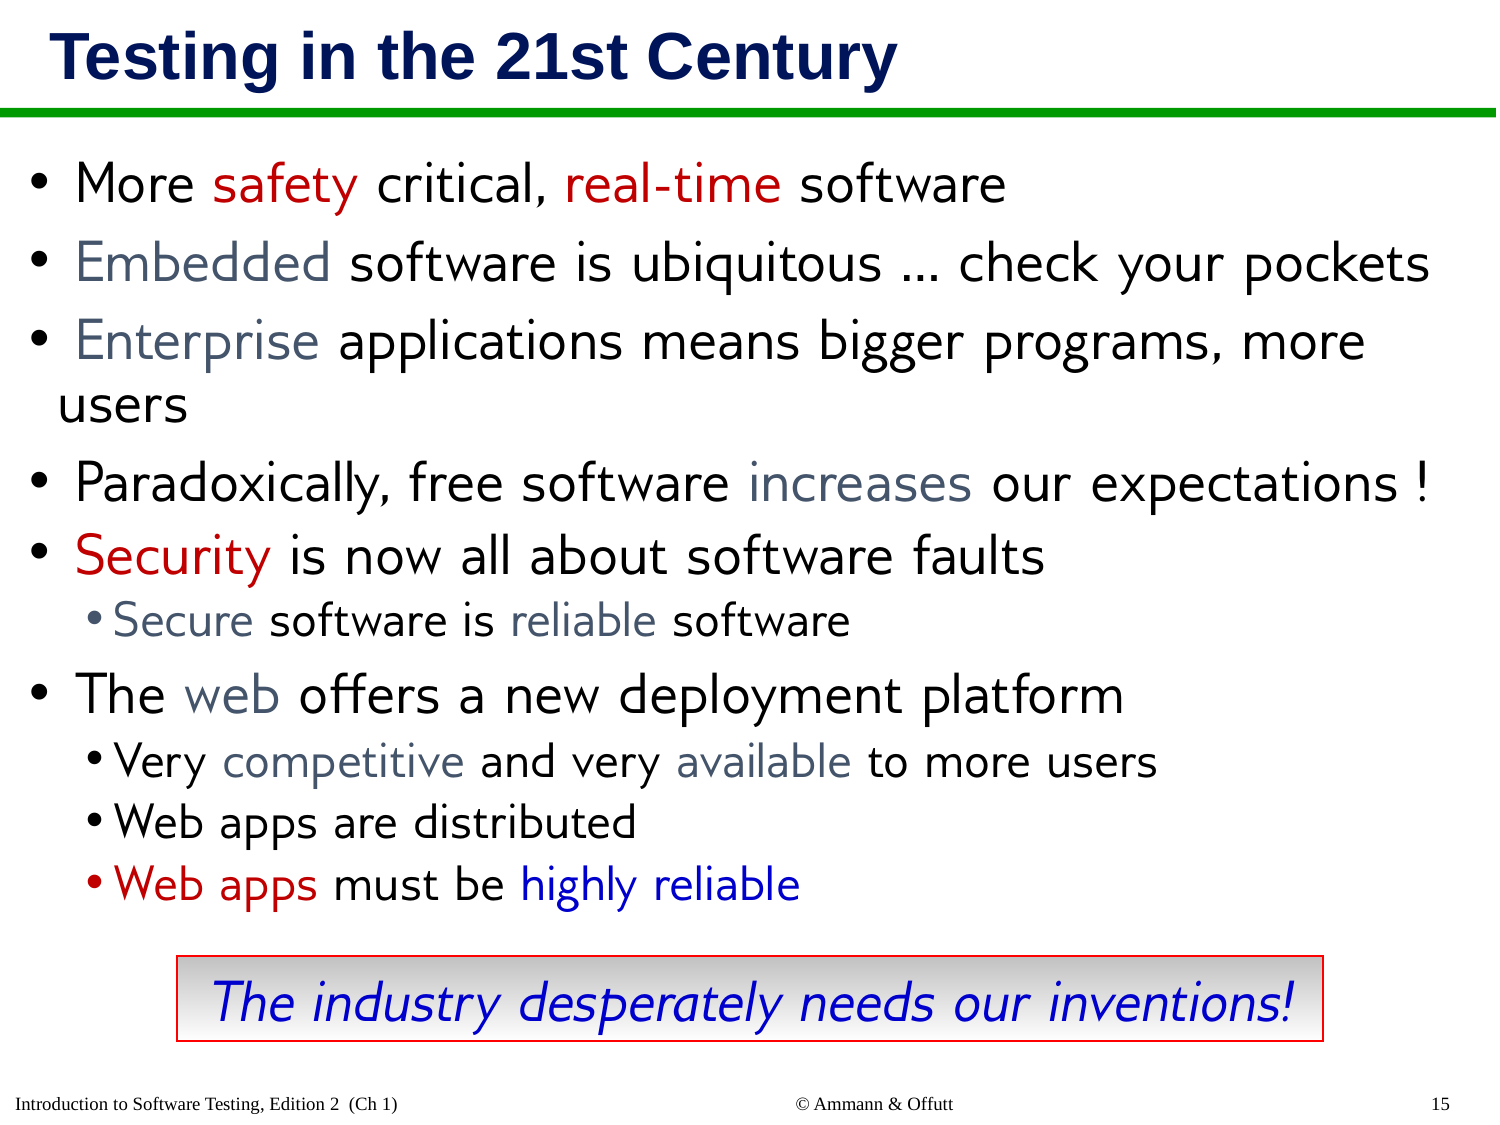

# Testing in the 21st Century
 More safety critical, real-time software
 Embedded software is ubiquitous … check your pockets
 Enterprise applications means bigger programs, more users
 Paradoxically, free software increases our expectations !
 Security is now all about software faults
Secure software is reliable software
 The web offers a new deployment platform
Very competitive and very available to more users
Web apps are distributed
Web apps must be highly reliable

The industry desperately needs our inventions!
15
Introduction to Software Testing, Edition 2  (Ch 1)
© Ammann & Offutt